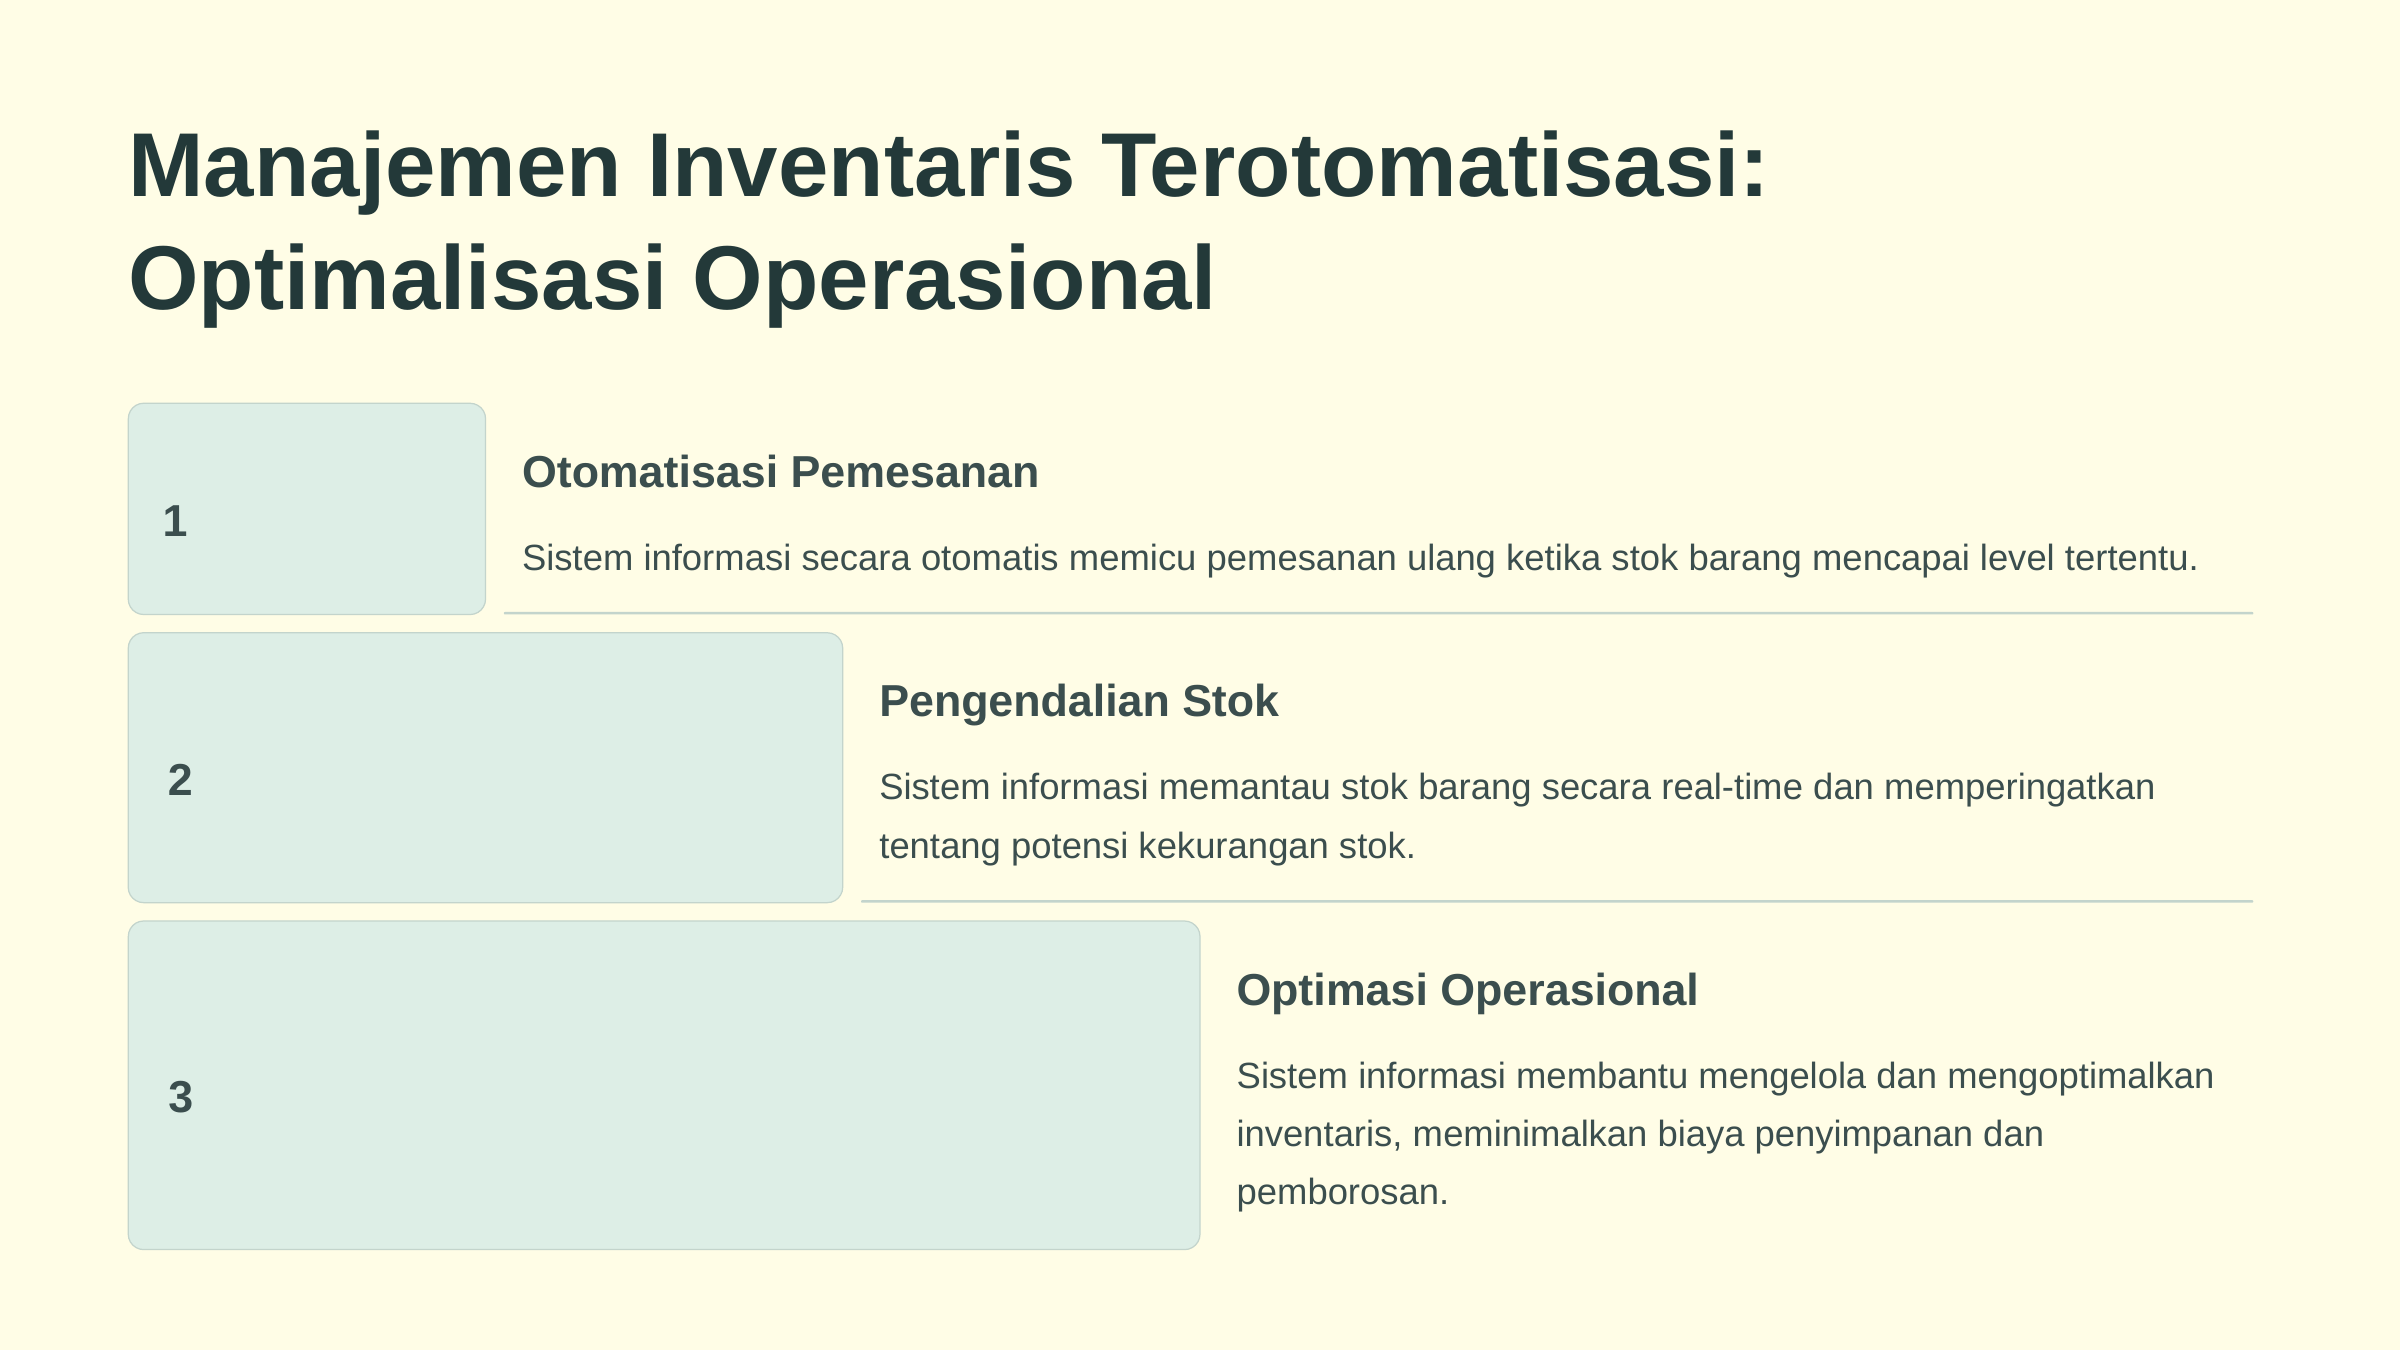

Manajemen Inventaris Terotomatisasi: Optimalisasi Operasional

Otomatisasi Pemesanan
1
Sistem informasi secara otomatis memicu pemesanan ulang ketika stok barang mencapai level tertentu.

Pengendalian Stok
2
Sistem informasi memantau stok barang secara real-time dan memperingatkan tentang potensi kekurangan stok.

Optimasi Operasional
Sistem informasi membantu mengelola dan mengoptimalkan inventaris, meminimalkan biaya penyimpanan dan pemborosan.
3